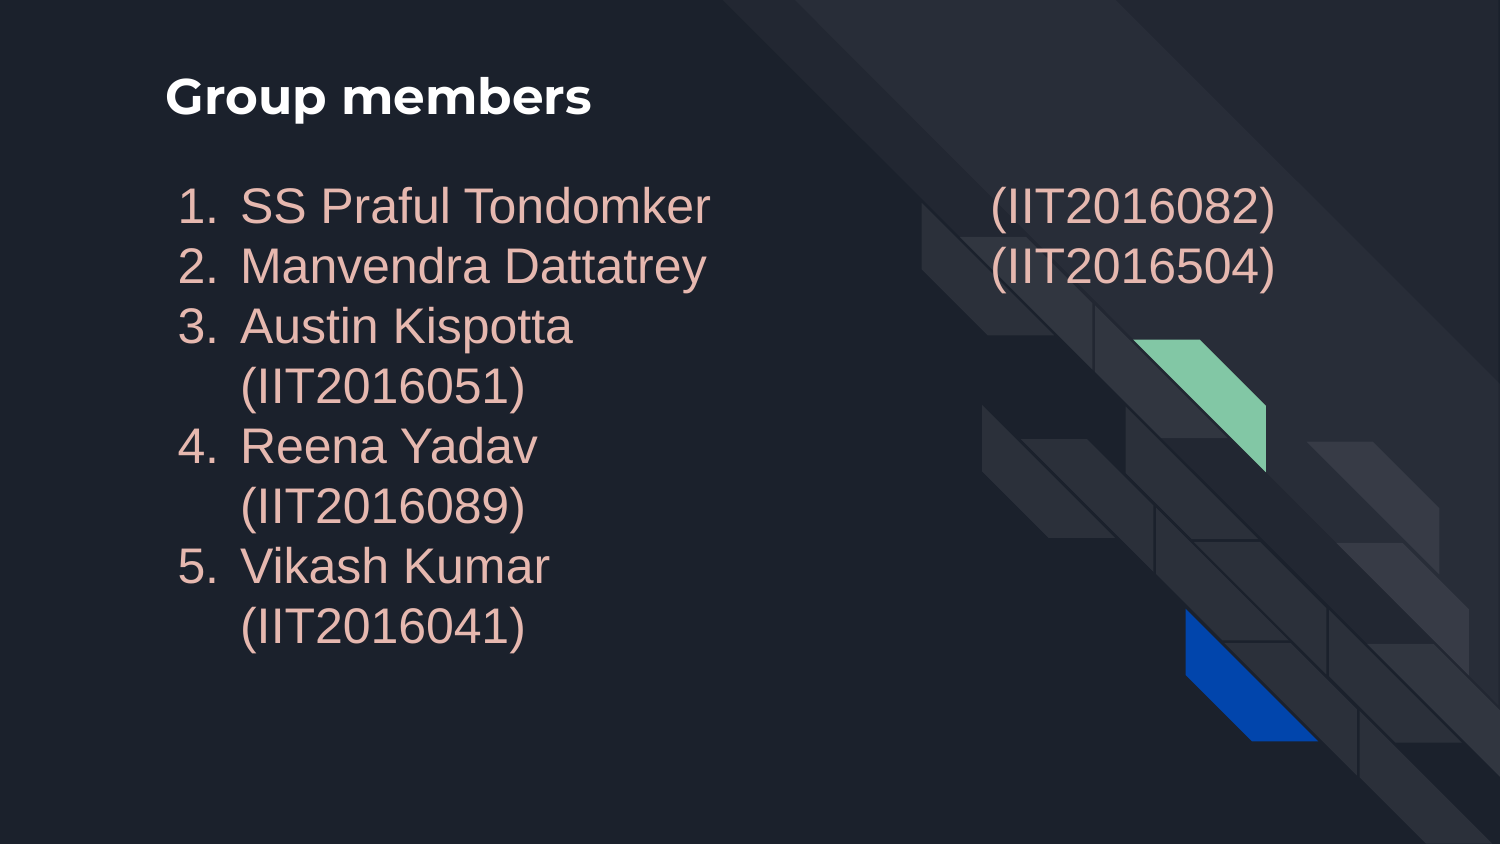

# Group members
SS Praful Tondomker		(IIT2016082)
Manvendra Dattatrey 		(IIT2016504)
Austin Kispotta				(IIT2016051)
Reena Yadav				     (IIT2016089)
Vikash Kumar				(IIT2016041)